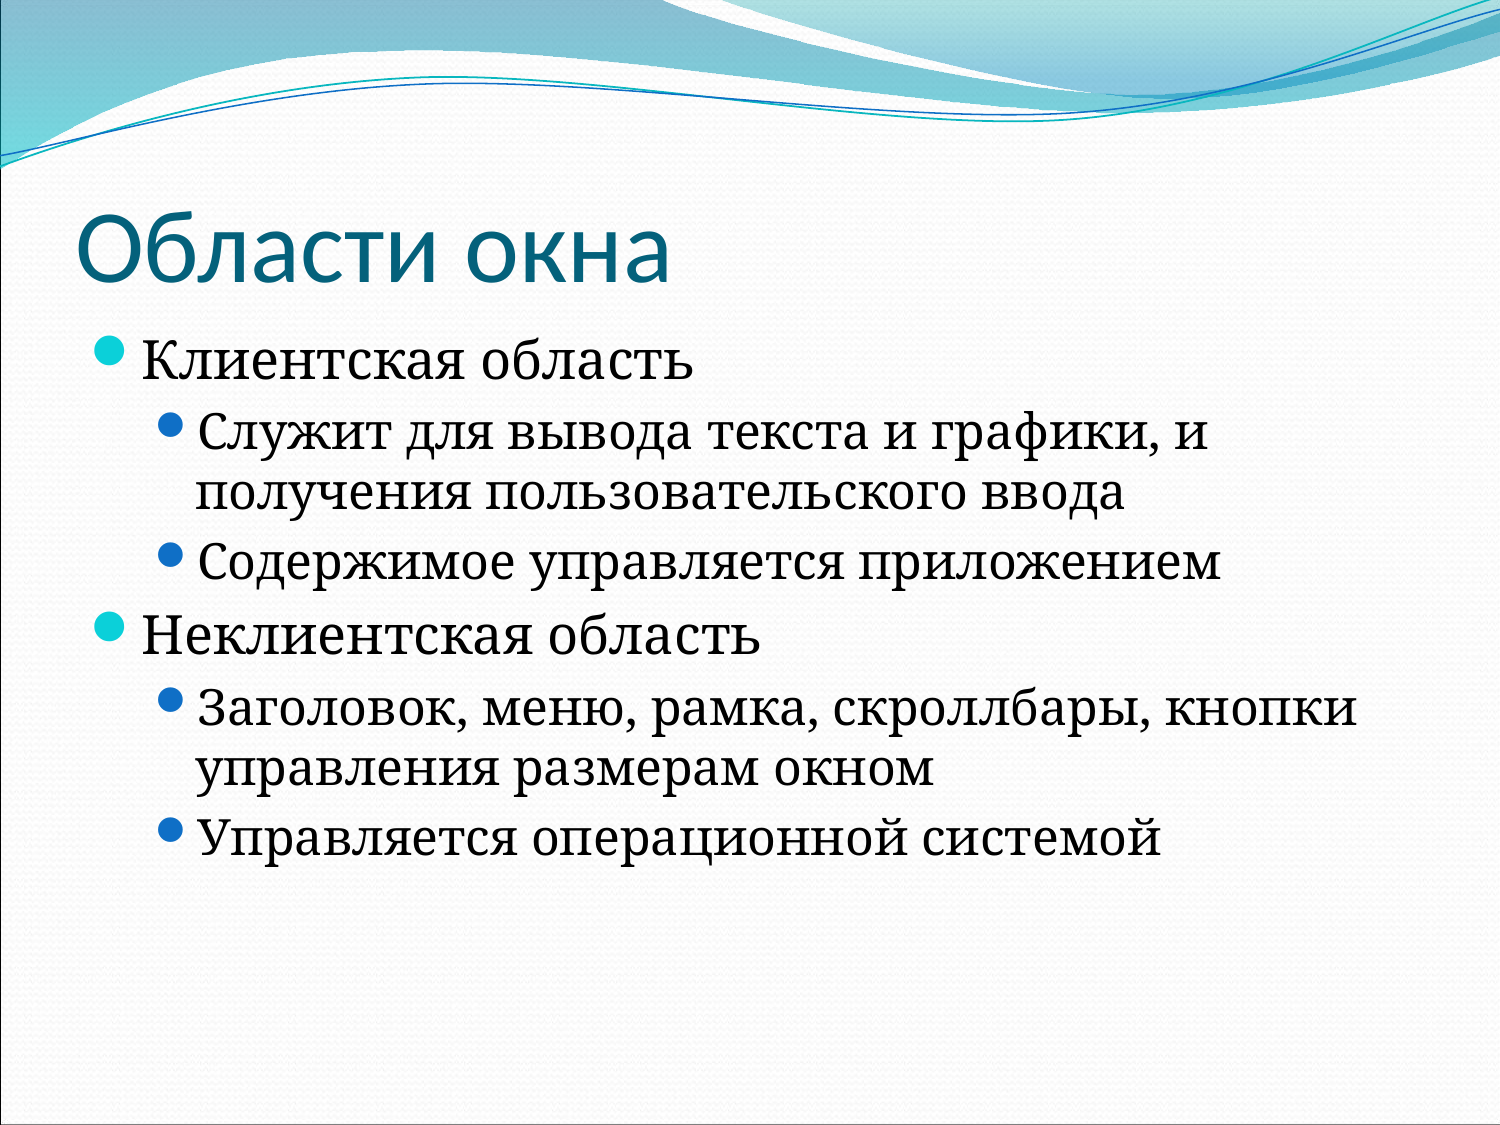

# Области окна
Клиентская область
Служит для вывода текста и графики, и получения пользовательского ввода
Содержимое управляется приложением
Неклиентская область
Заголовок, меню, рамка, скроллбары, кнопки управления размерам окном
Управляется операционной системой